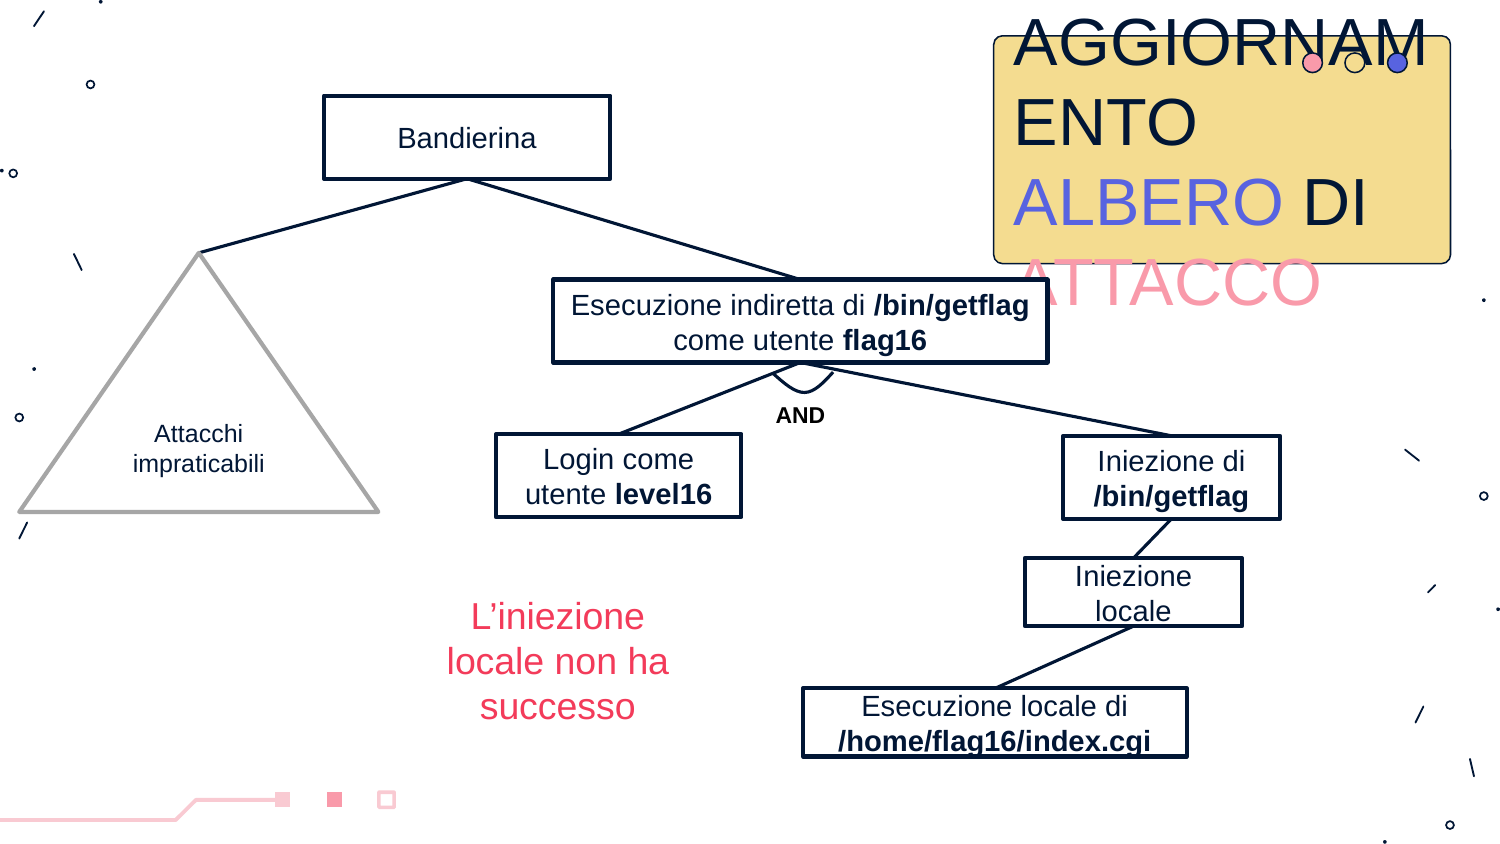

# AGGIORNAMENTO ALBERO DI  ATTACCO

Bandierina
Attacchi impraticabili
Esecuzione indiretta di /bin/getflag come utente flag16

AND
Login come utente level16
Iniezione di /bin/getflag
Iniezione locale
L’iniezione locale non ha successo

Esecuzione locale di /home/flag16/index.cgi